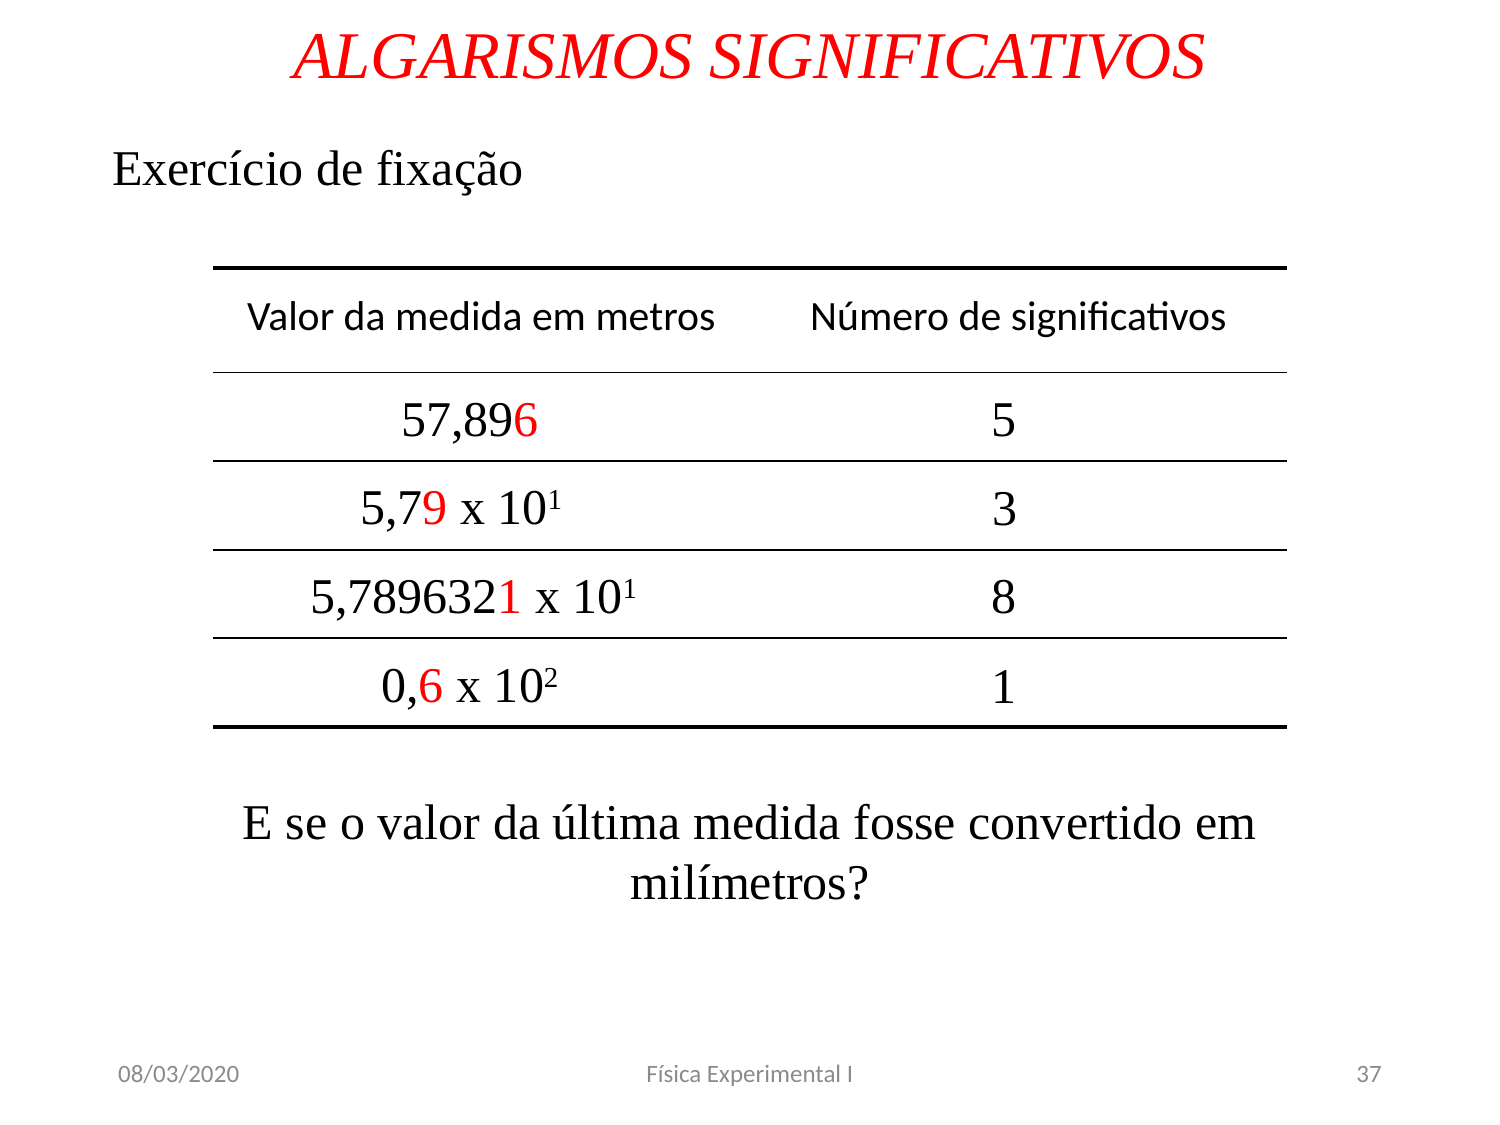

# ALGARISMOS SIGNIFICATIVOS
Exercício de fixação
| Valor da medida em metros | Número de significativos |
| --- | --- |
|  |  |
|  |  |
|  |  |
|  |  |
5
57,896
5,79 x 101
3
5,7896321 x 101
8
0,6 x 102
1
E se o valor da última medida fosse convertido em milímetros?
08/03/2020
Física Experimental I
37